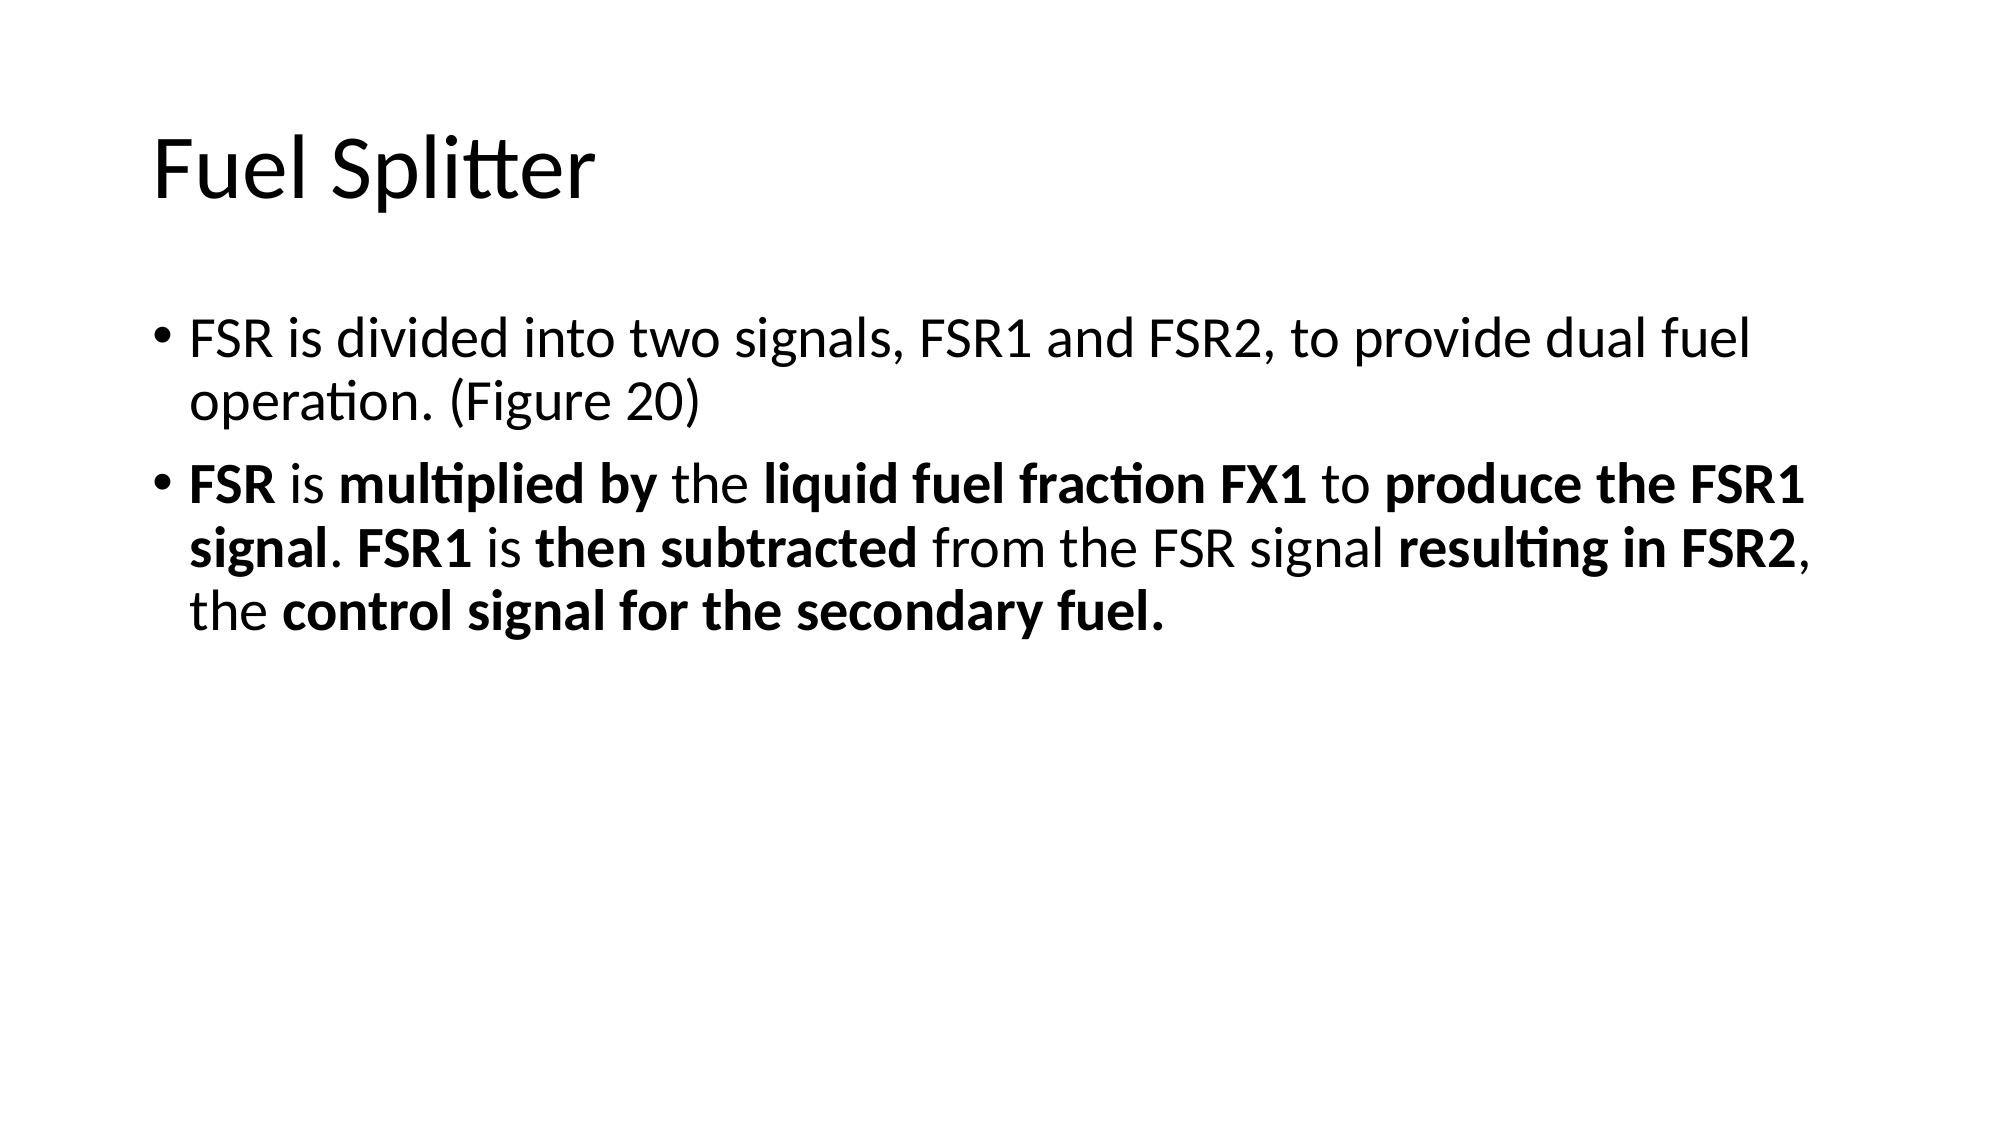

# Fuel Splitter
FSR is divided into two signals, FSR1 and FSR2, to provide dual fuel operation. (Figure 20)
FSR is multiplied by the liquid fuel fraction FX1 to produce the FSR1 signal. FSR1 is then subtracted from the FSR signal resulting in FSR2, the control signal for the secondary fuel.